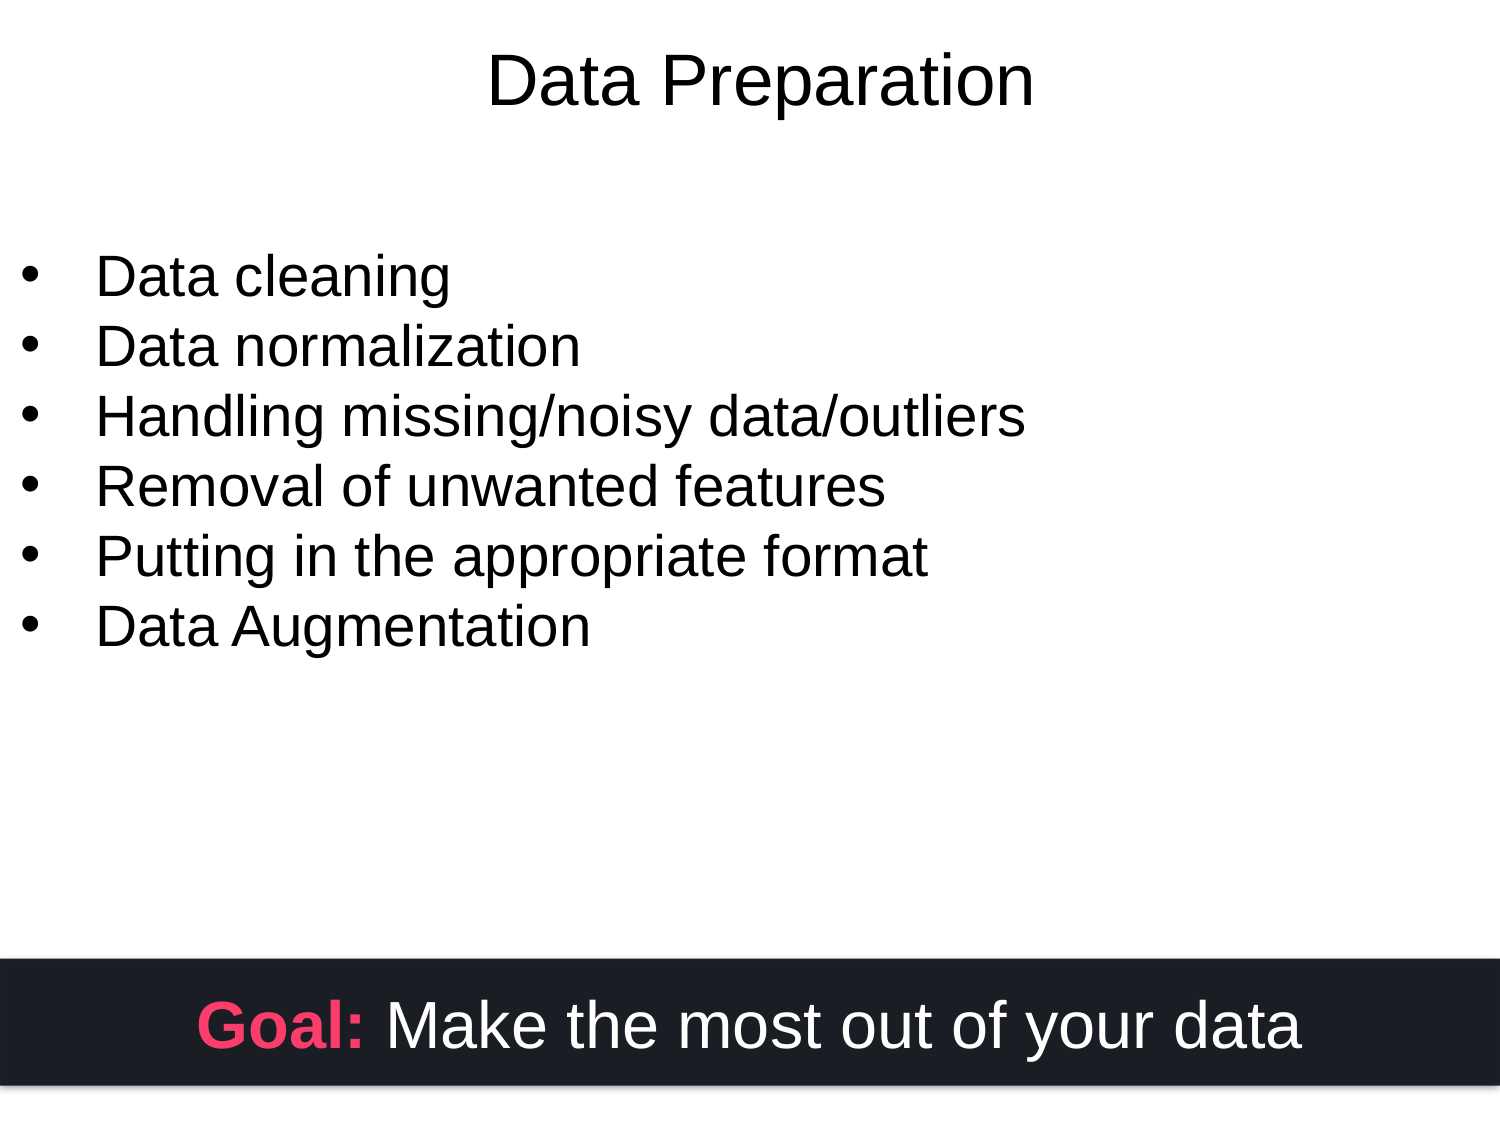

Data Preparation

Data cleaning
Data normalization
Handling missing/noisy data/outliers
Removal of unwanted features
Putting in the appropriate format
Data Augmentation

Goal: Make the most out of your data